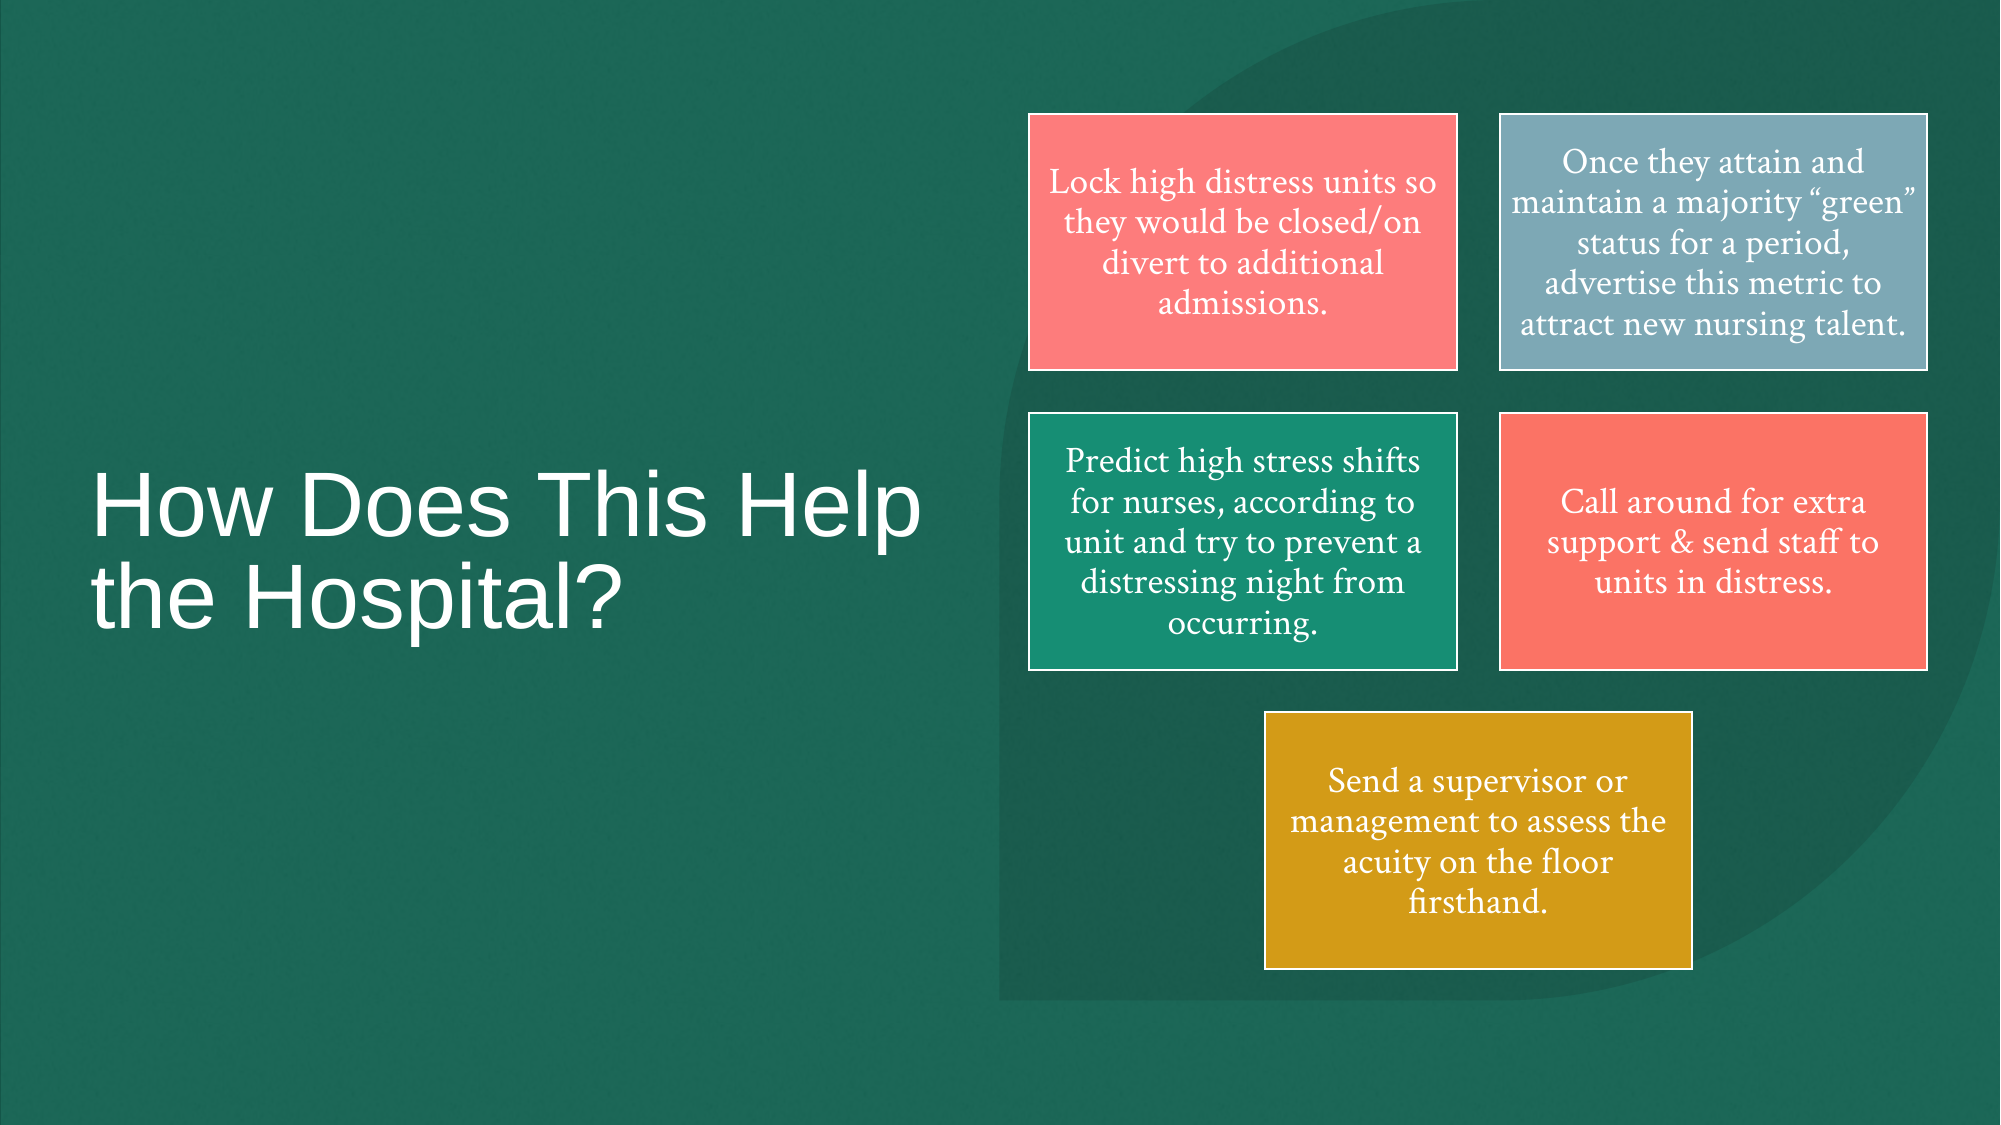

# How Does This Help the Hospital?
Lock high distress units so they would be closed/on divert to additional admissions.
Once they attain and maintain a majority “green” status for a period, advertise this metric to attract new nursing talent.
Predict high stress shifts for nurses, according to unit and try to prevent a distressing night from occurring.
Call around for extra support & send staff to units in distress.
Send a supervisor or management to assess the acuity on the floor firsthand.